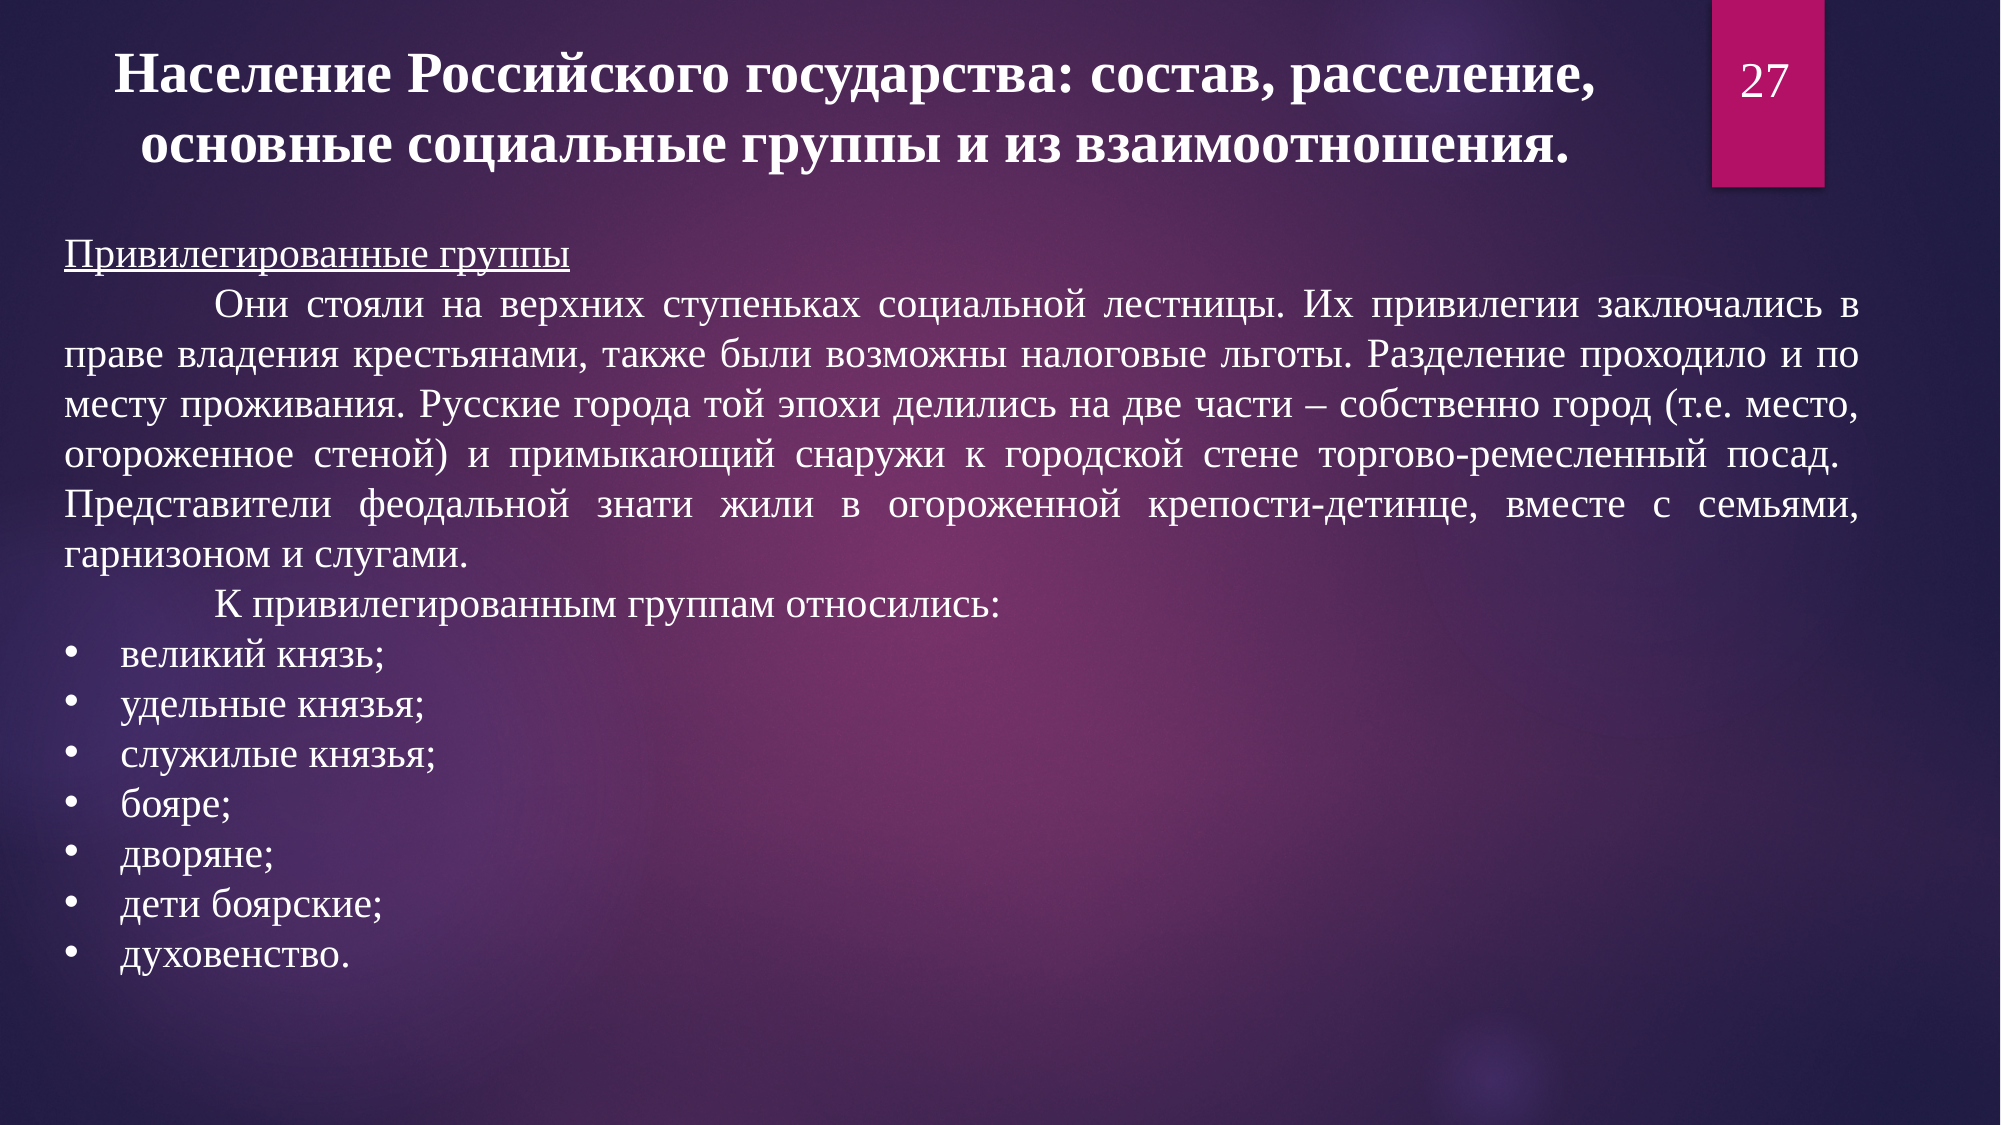

Население Российского государства: состав, расселение, основные социальные группы и из взаимоотношения.
27
Привилегированные группы
	Они стояли на верхних ступеньках социальной лестницы. Их привилегии заключались в праве владения крестьянами, также были возможны налоговые льготы. Разделение проходило и по месту проживания. Русские города той эпохи делились на две части – собственно город (т.е. место, огороженное стеной) и примыкающий снаружи к городской стене торгово-ремесленный посад.  Представители феодальной знати жили в огороженной крепости-детинце, вместе с семьями, гарнизоном и слугами.
	К привилегированным группам относились:
великий князь;
удельные князья;
служилые князья;
бояре;
дворяне;
дети боярские;
духовенство.